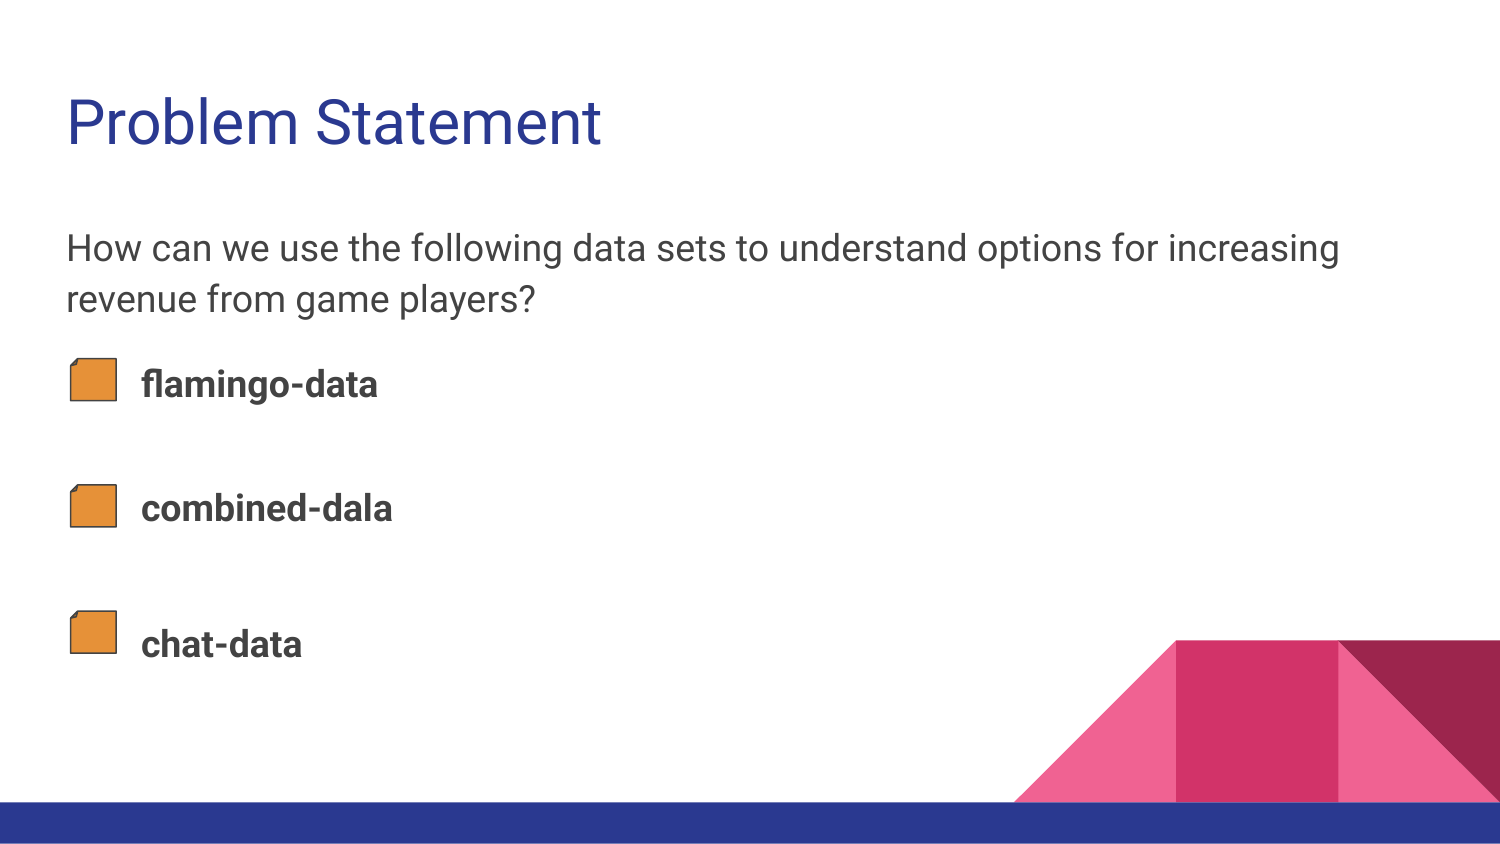

# Problem Statement
How can we use the following data sets to understand options for increasing revenue from game players?
flamingo-data

combined-dala

chat-data